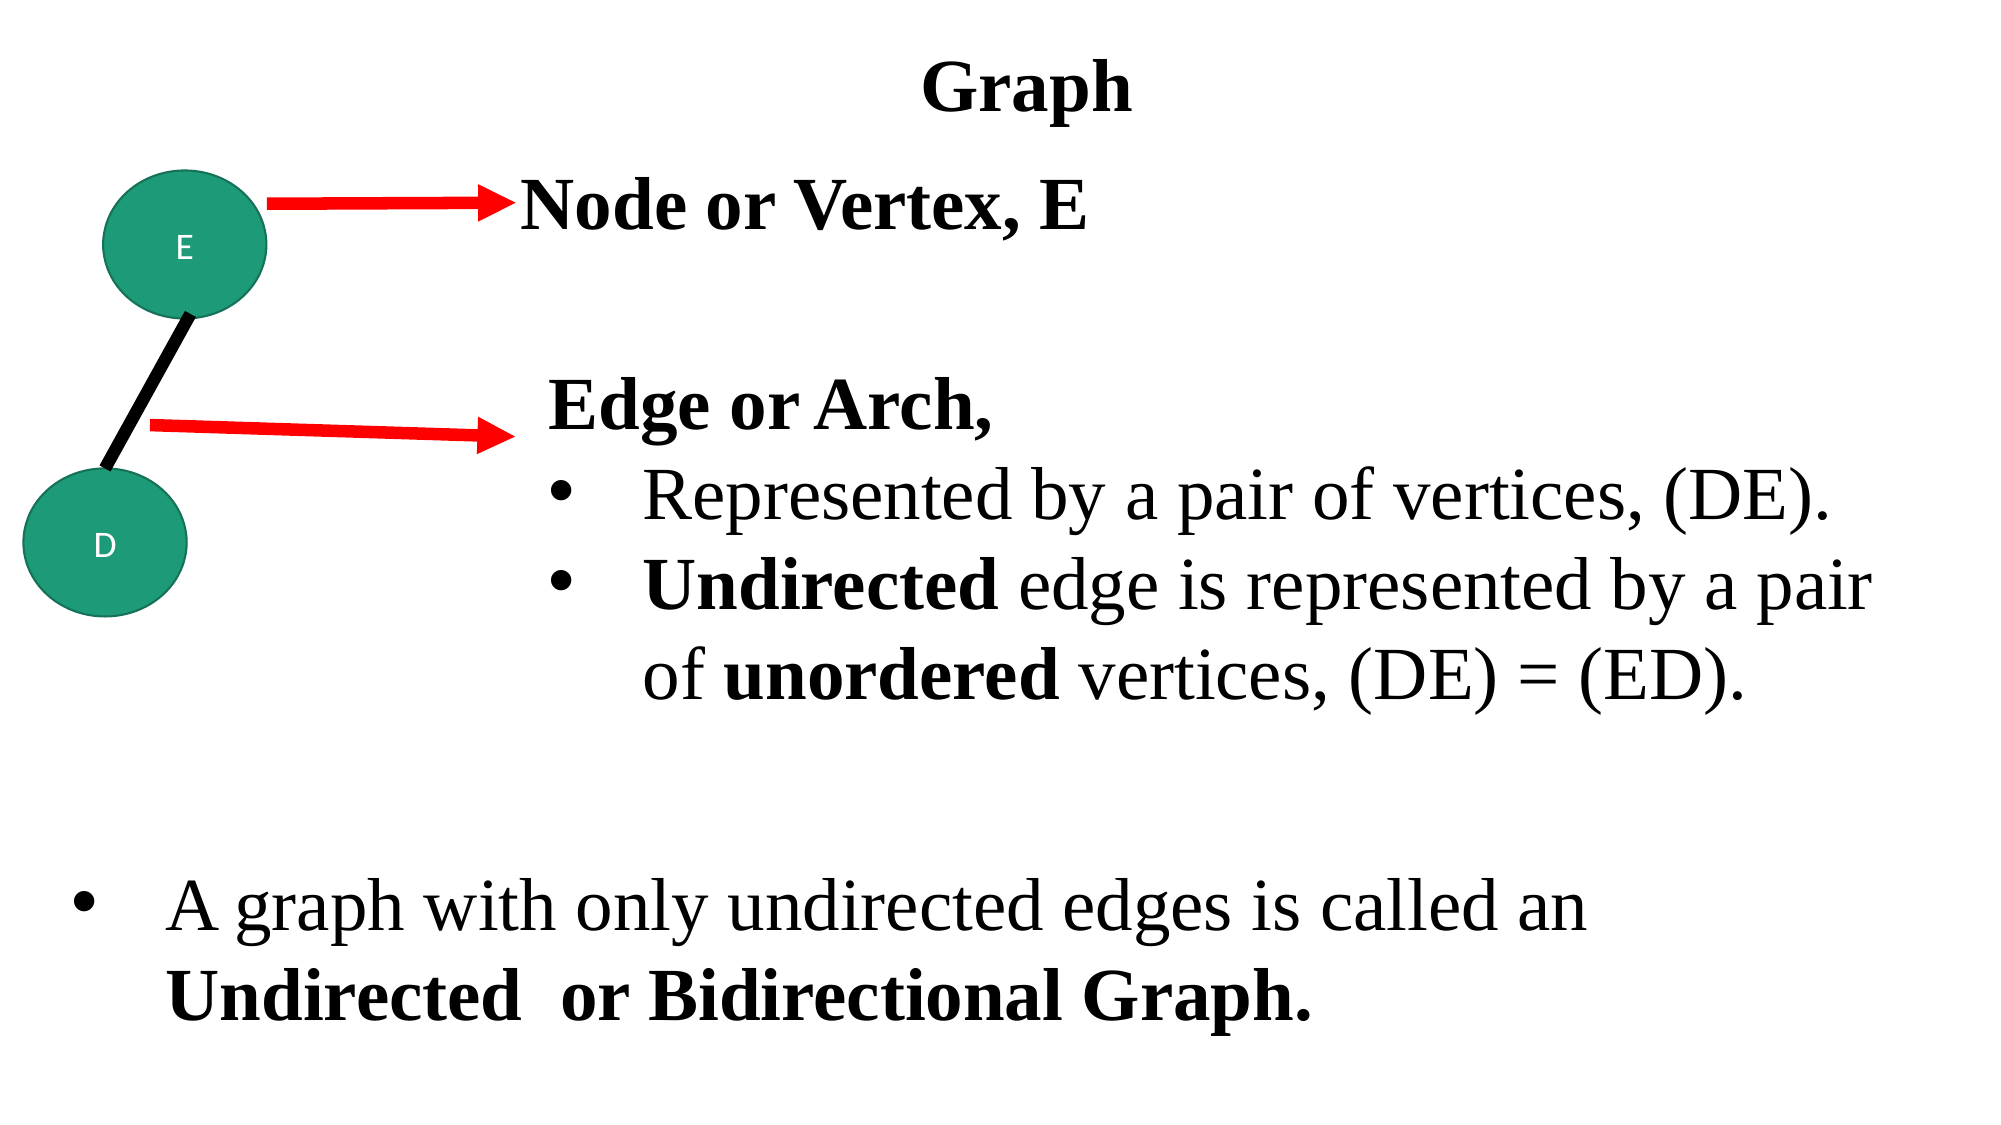

Graph
Node or Vertex, E
E
D
Edge or Arch,
Represented by a pair of vertices, (DE).
Undirected edge is represented by a pair of unordered vertices, (DE) = (ED).

A graph with only undirected edges is called an Undirected  or Bidirectional Graph.